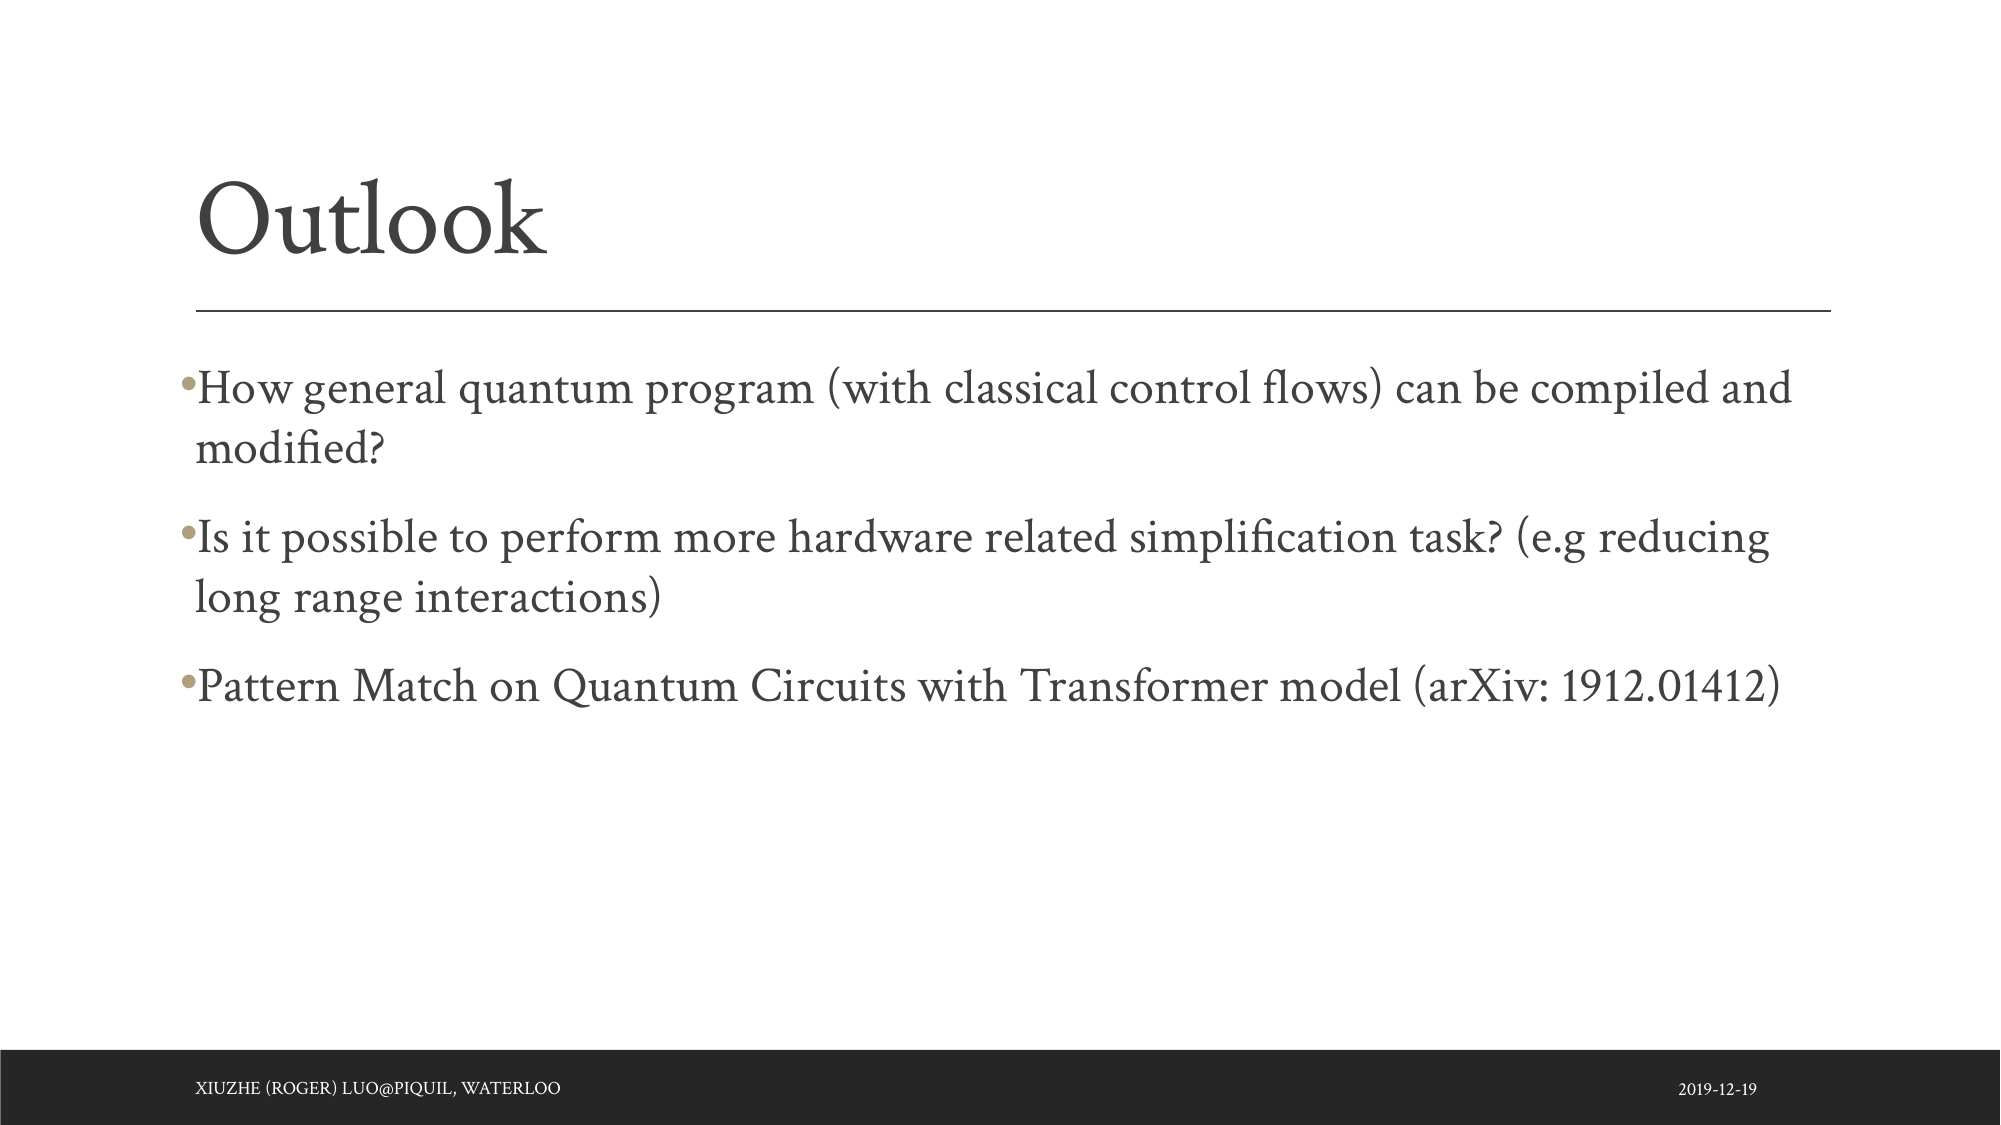

# Outlook
How general quantum program (with classical control flows) can be compiled and modified?
Is it possible to perform more hardware related simplification task? (e.g reducing long range interactions)
Pattern Match on Quantum Circuits with Transformer model (arXiv: 1912.01412)
Xiuzhe (Roger) Luo@PIQUIL, Waterloo
2019-12-19